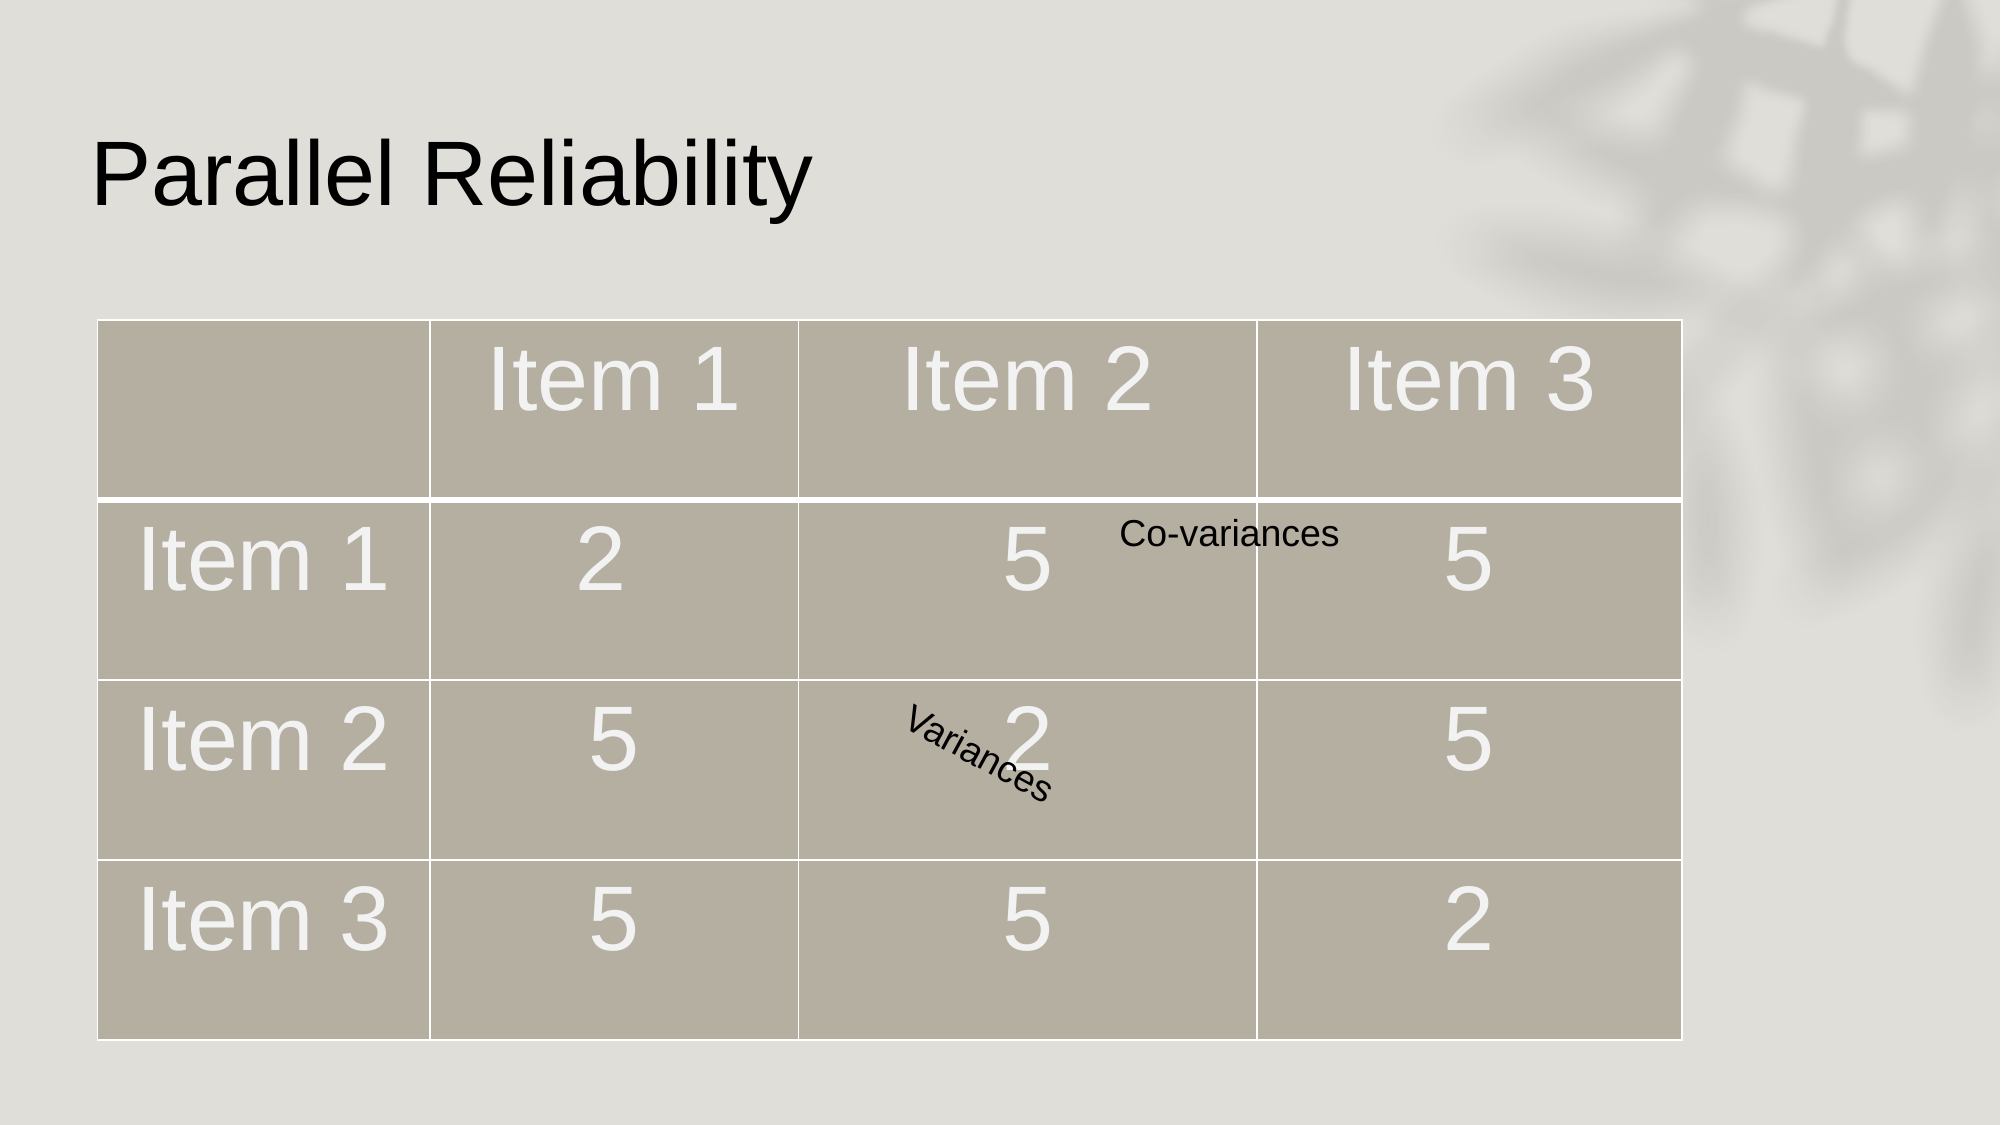

# Parallel Reliability
|  | Item 1 | Item 2 | Item 3 |
| --- | --- | --- | --- |
| Item 1 | 2 | 5 | 5 |
| Item 2 | 5 | 2 | 5 |
| Item 3 | 5 | 5 | 2 |
Co-variances
Variances